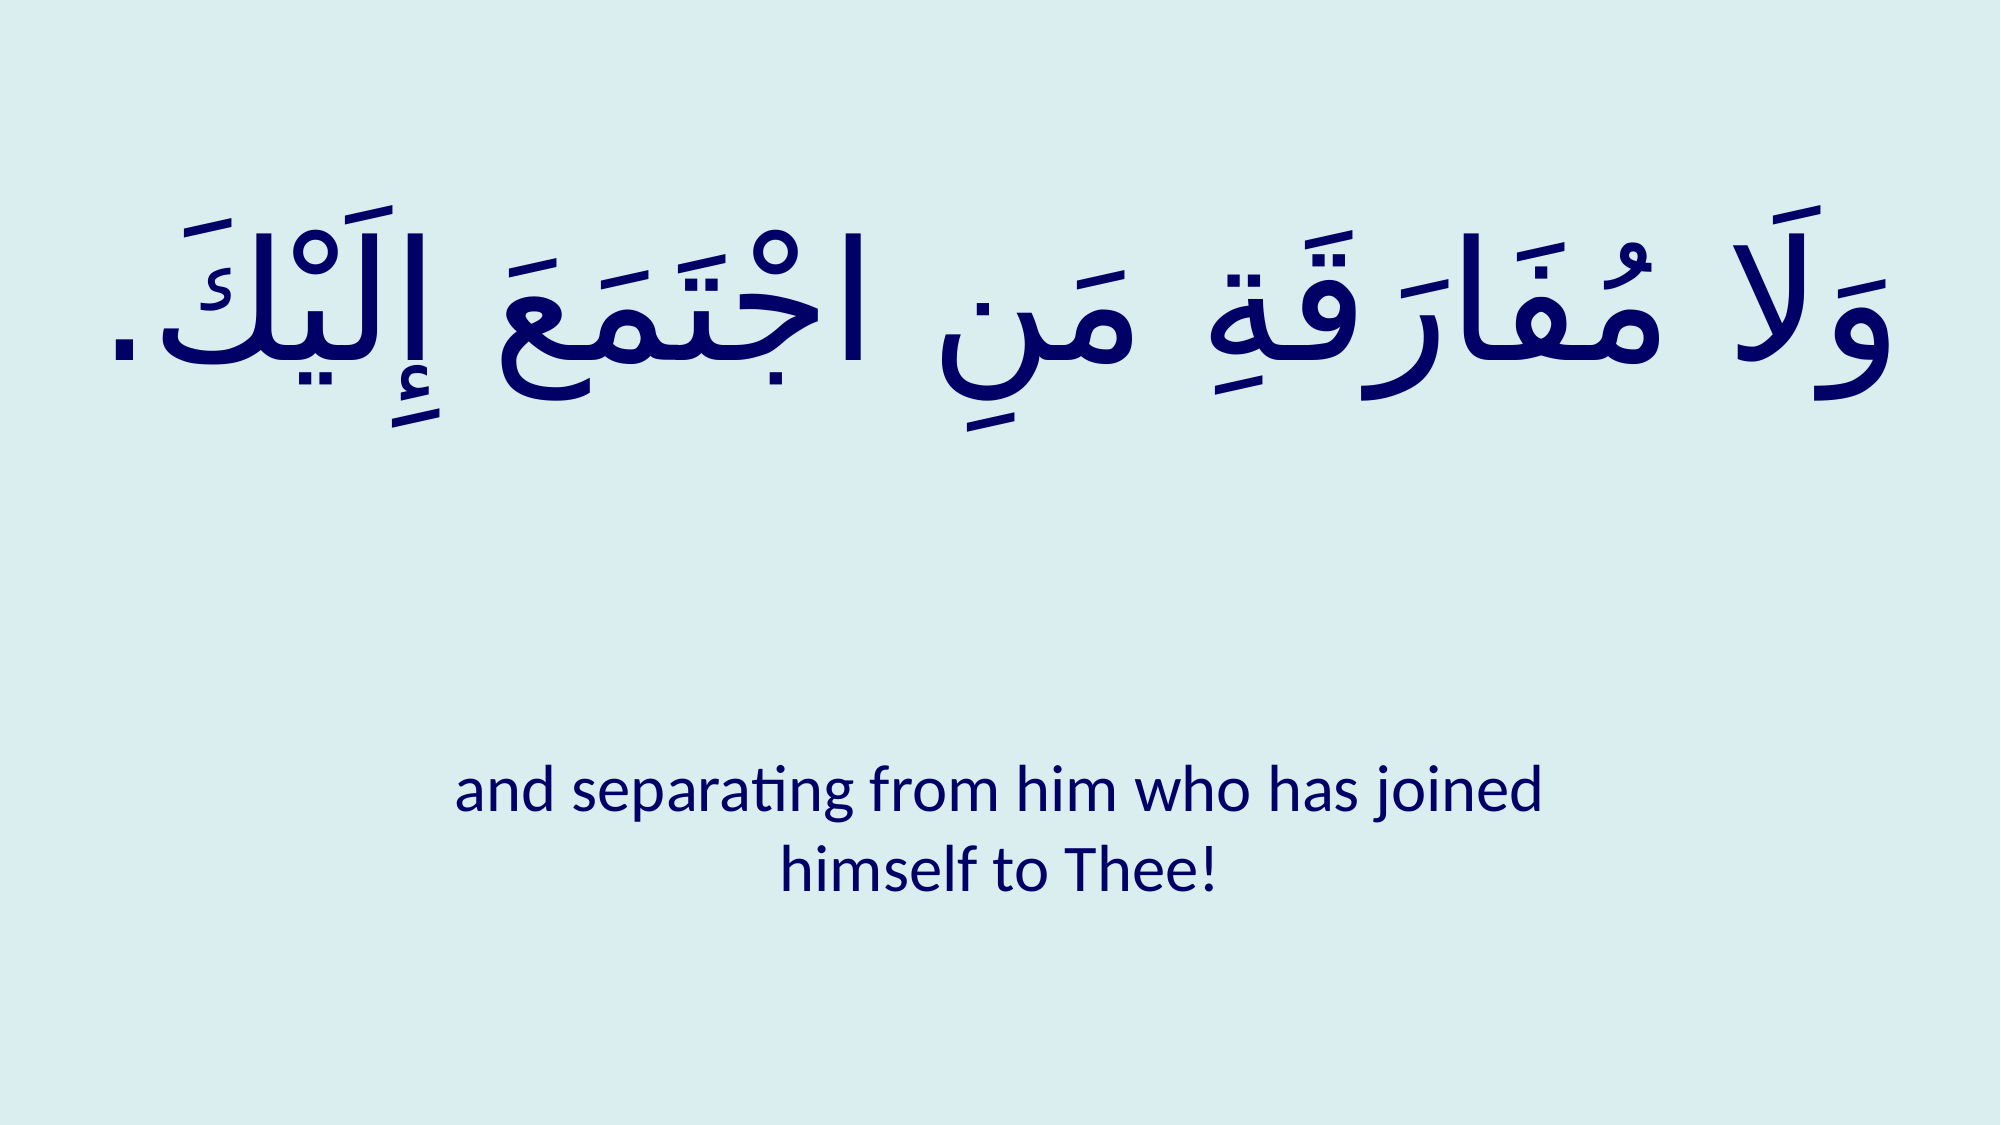

# وَلَا مُفَارَقَةِ مَنِ اجْتَمَعَ إِلَيْكَ.
and separating from him who has joined himself to Thee!